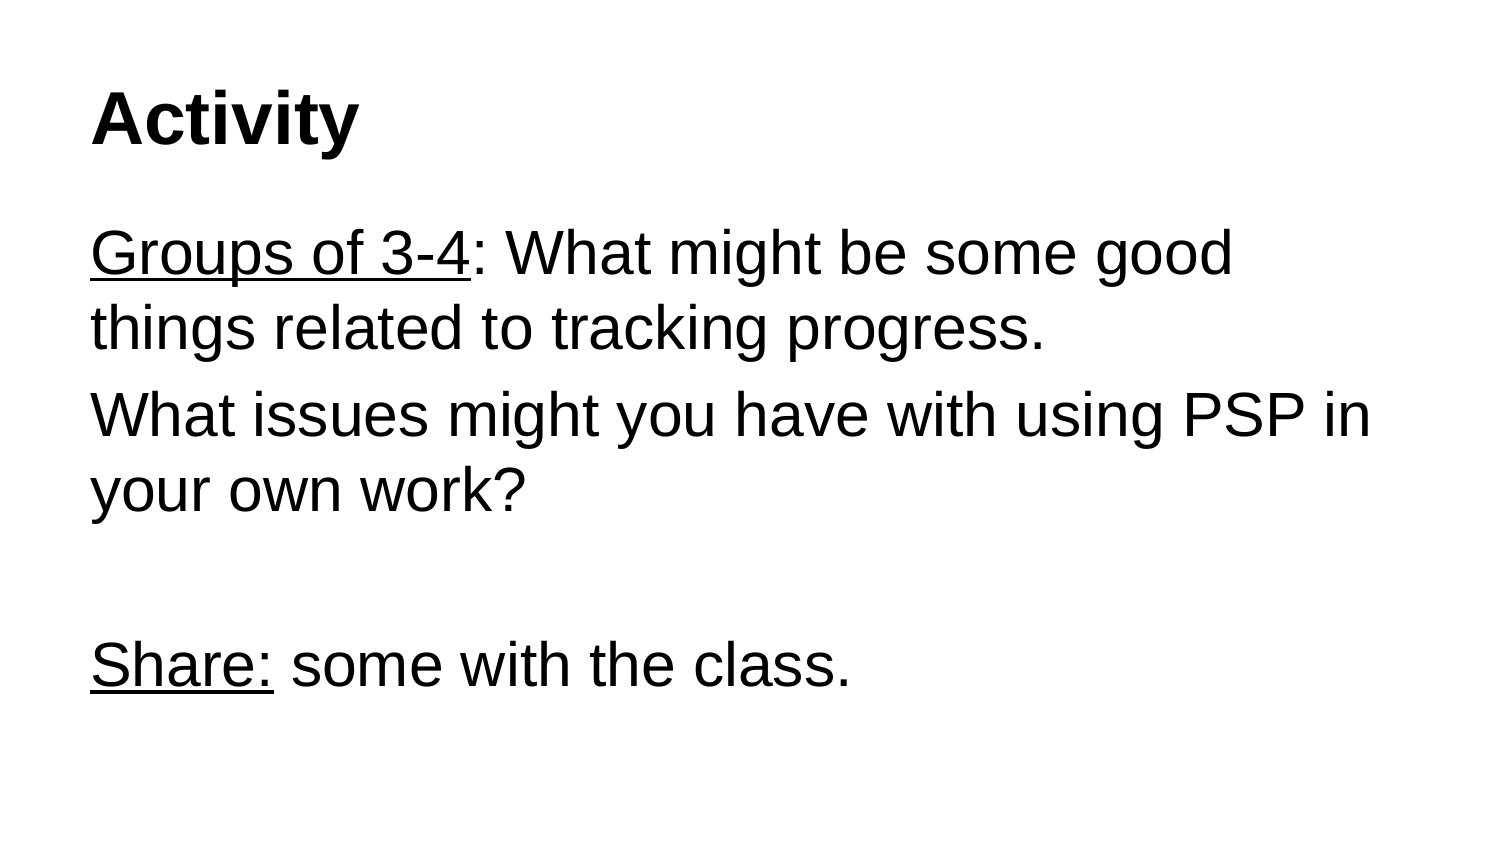

# Activity
Groups of 3-4: What might be some good things related to tracking progress.
What issues might you have with using PSP in your own work?

Share: some with the class.